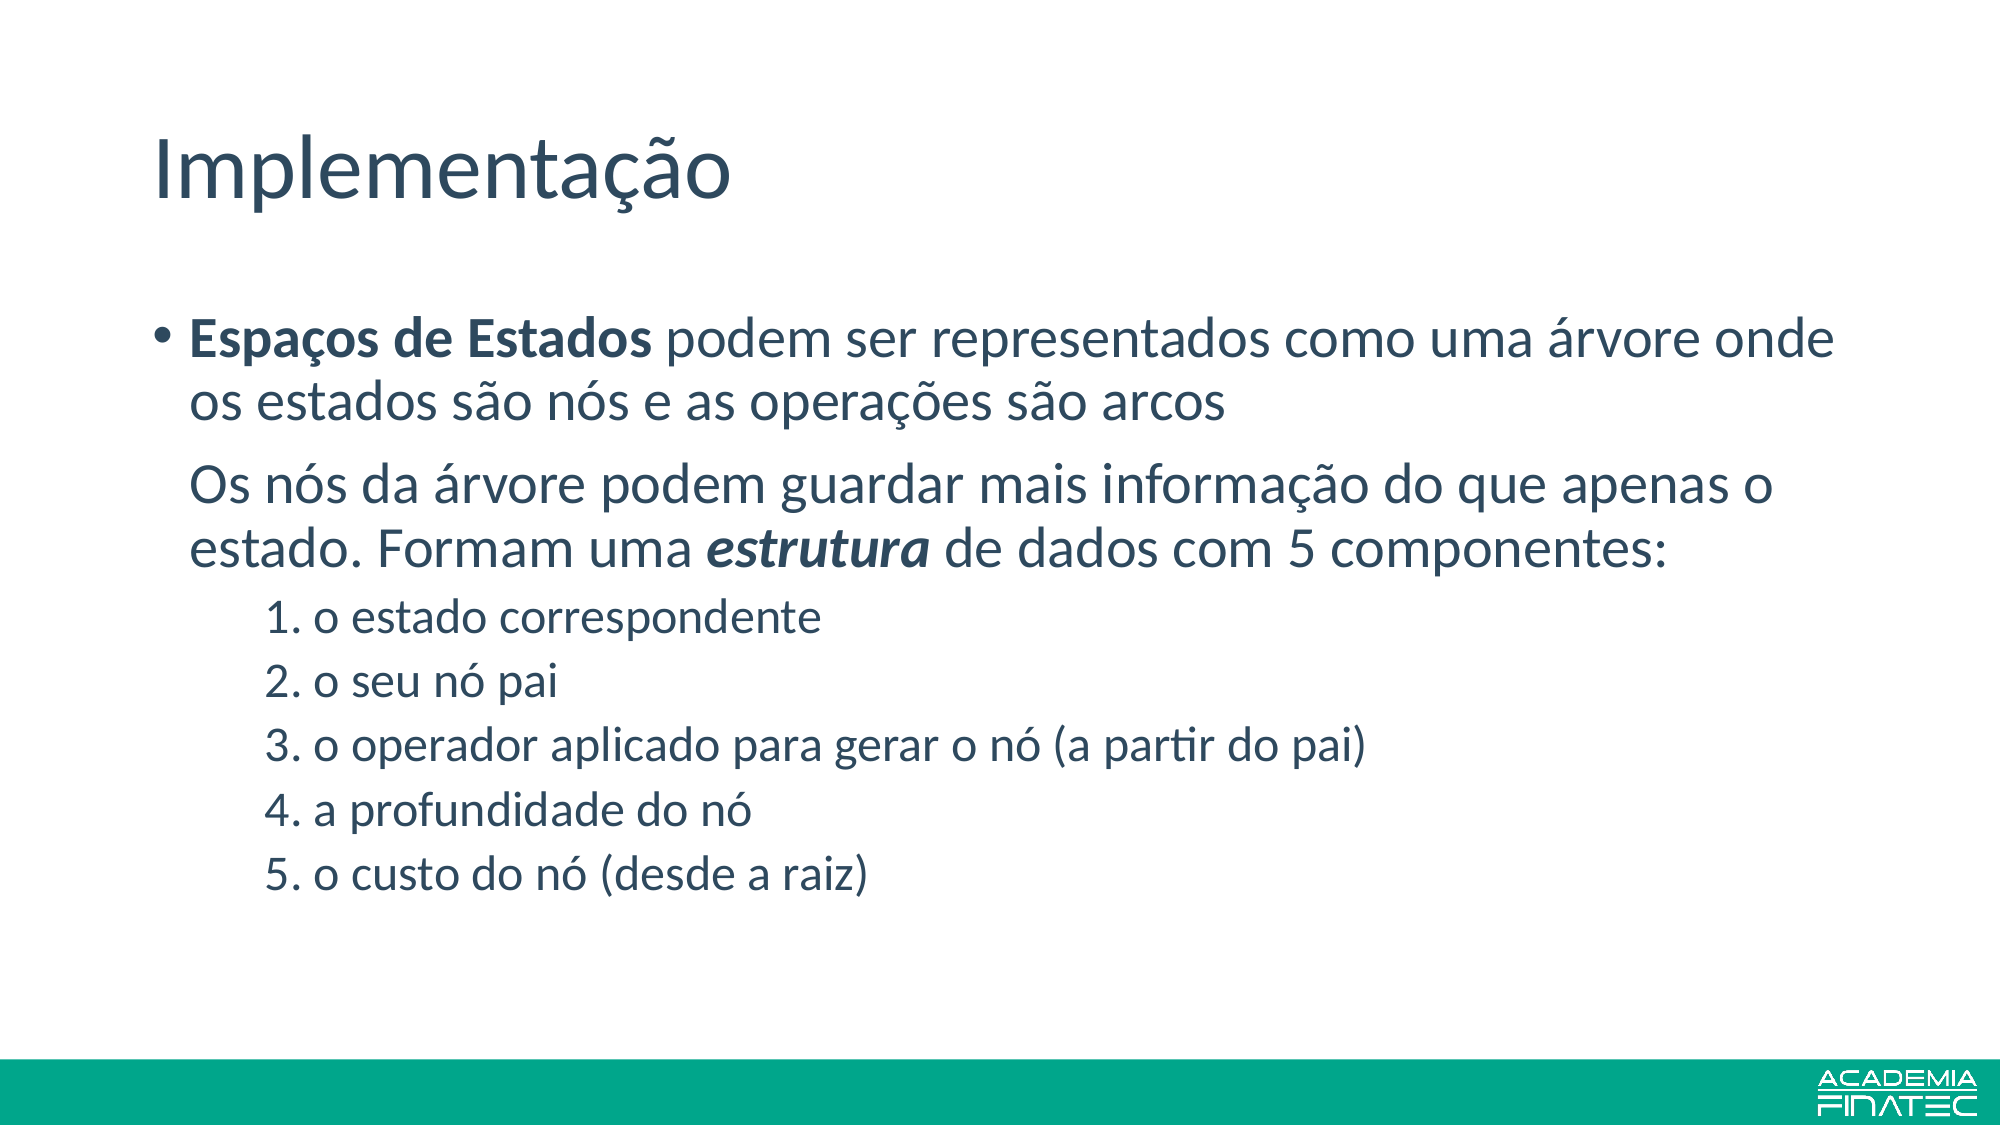

# Implementação
Espaços de Estados podem ser representados como uma árvore onde os estados são nós e as operações são arcos
	Os nós da árvore podem guardar mais informação do que apenas o estado. Formam uma estrutura de dados com 5 componentes:
	1. o estado correspondente
	2. o seu nó pai
	3. o operador aplicado para gerar o nó (a partir do pai)
	4. a profundidade do nó
 	5. o custo do nó (desde a raiz)